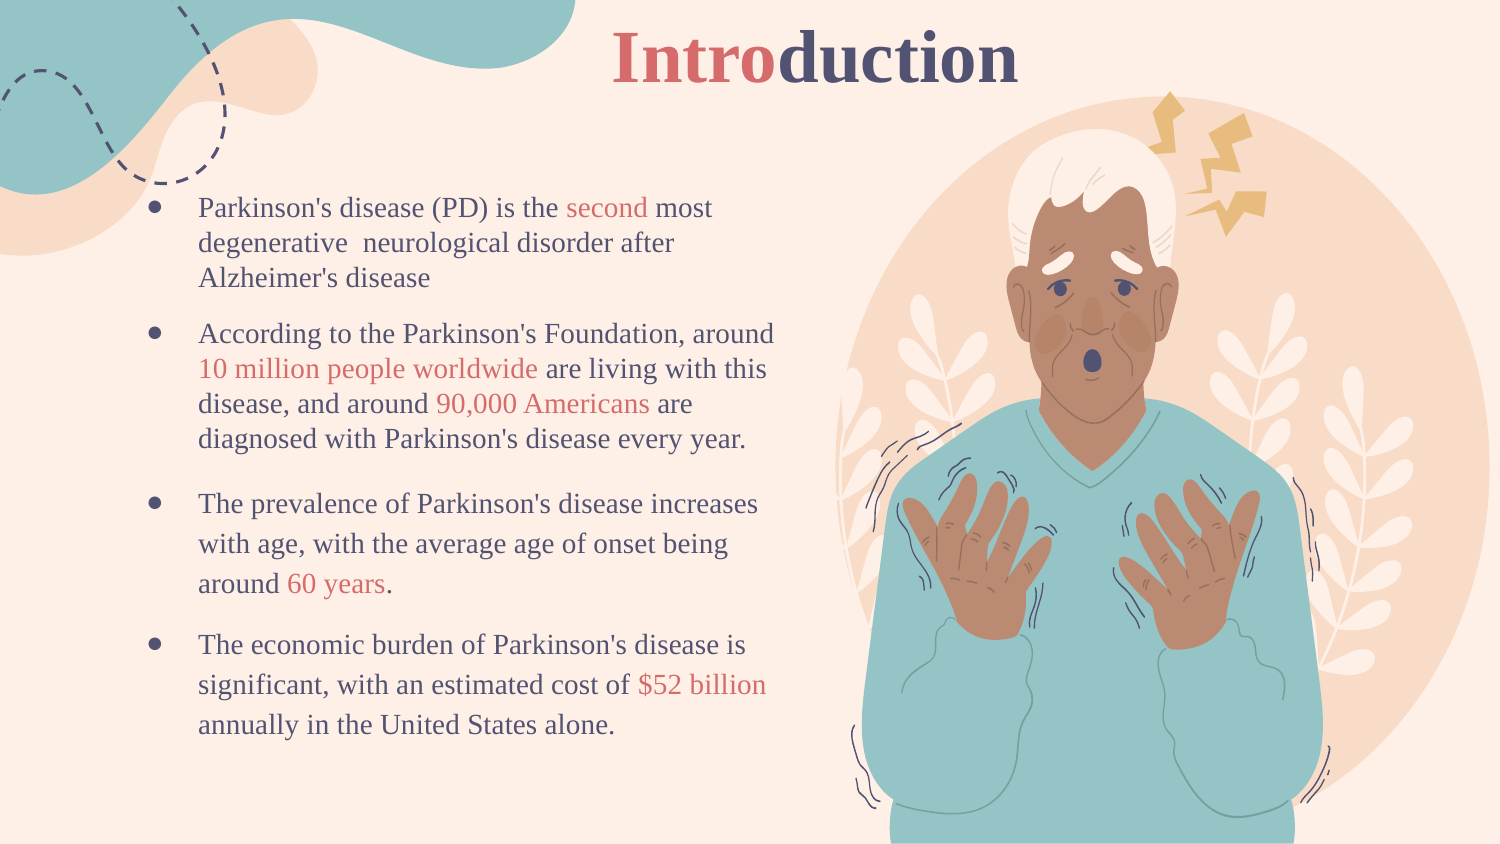

# Introduction

Parkinson's disease (PD) is the second most degenerative  neurological disorder after Alzheimer's disease
According to the Parkinson's Foundation, around 10 million people worldwide are living with this disease, and around 90,000 Americans are diagnosed with Parkinson's disease every year.
The prevalence of Parkinson's disease increases with age, with the average age of onset being around 60 years.
The economic burden of Parkinson's disease is significant, with an estimated cost of $52 billion annually in the United States alone.